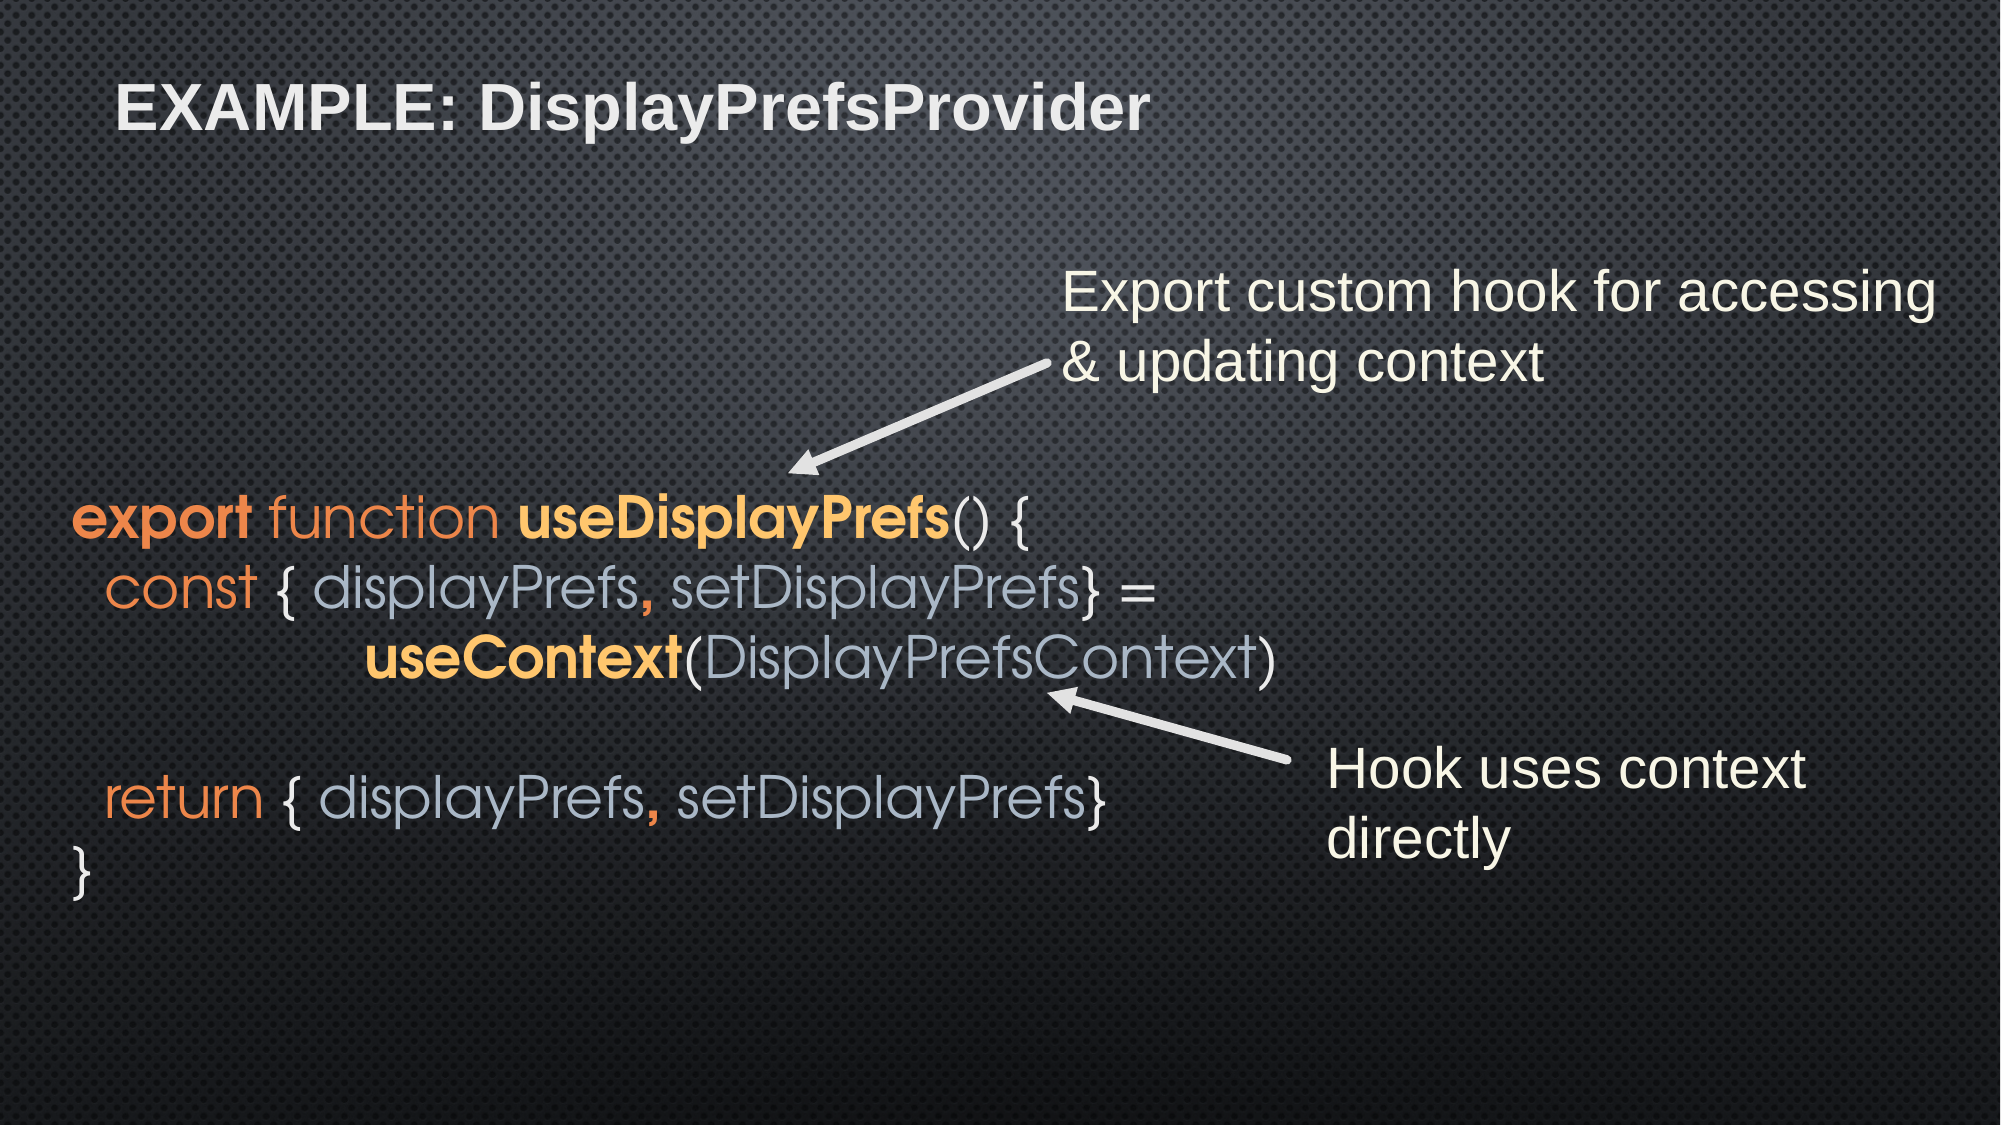

# Example: DisplayPrefsProvider
Export custom hook for accessing & updating context
export function useDisplayPrefs() {
  const { displayPrefs, setDisplayPrefs} =
                  useContext(DisplayPrefsContext)
  return { displayPrefs, setDisplayPrefs}
}
Hook uses context directly